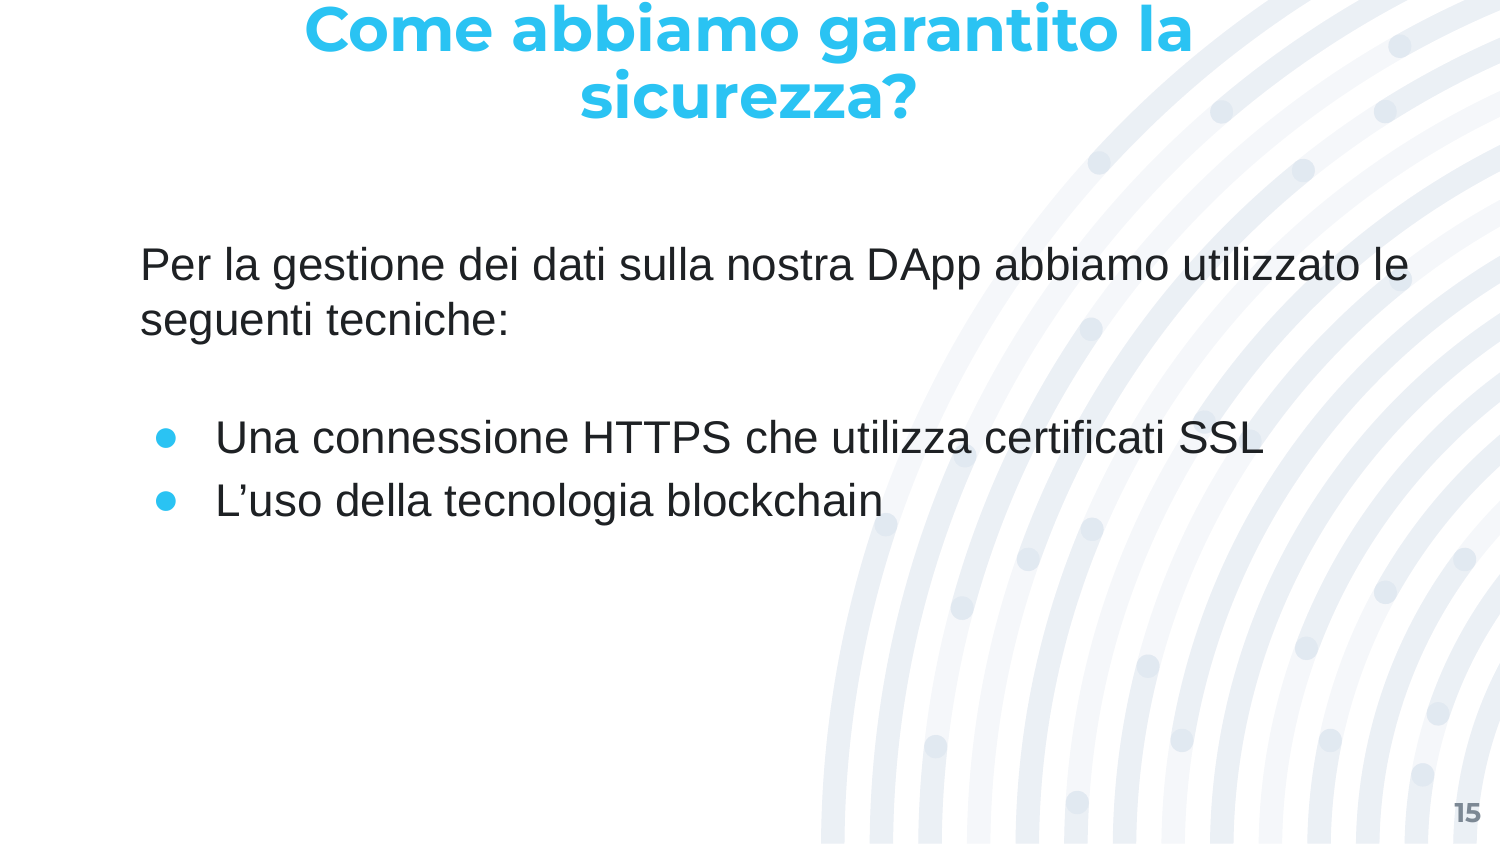

# Come abbiamo garantito la sicurezza?
Per la gestione dei dati sulla nostra DApp abbiamo utilizzato le seguenti tecniche:

Una connessione HTTPS che utilizza certificati SSL
L’uso della tecnologia blockchain

15